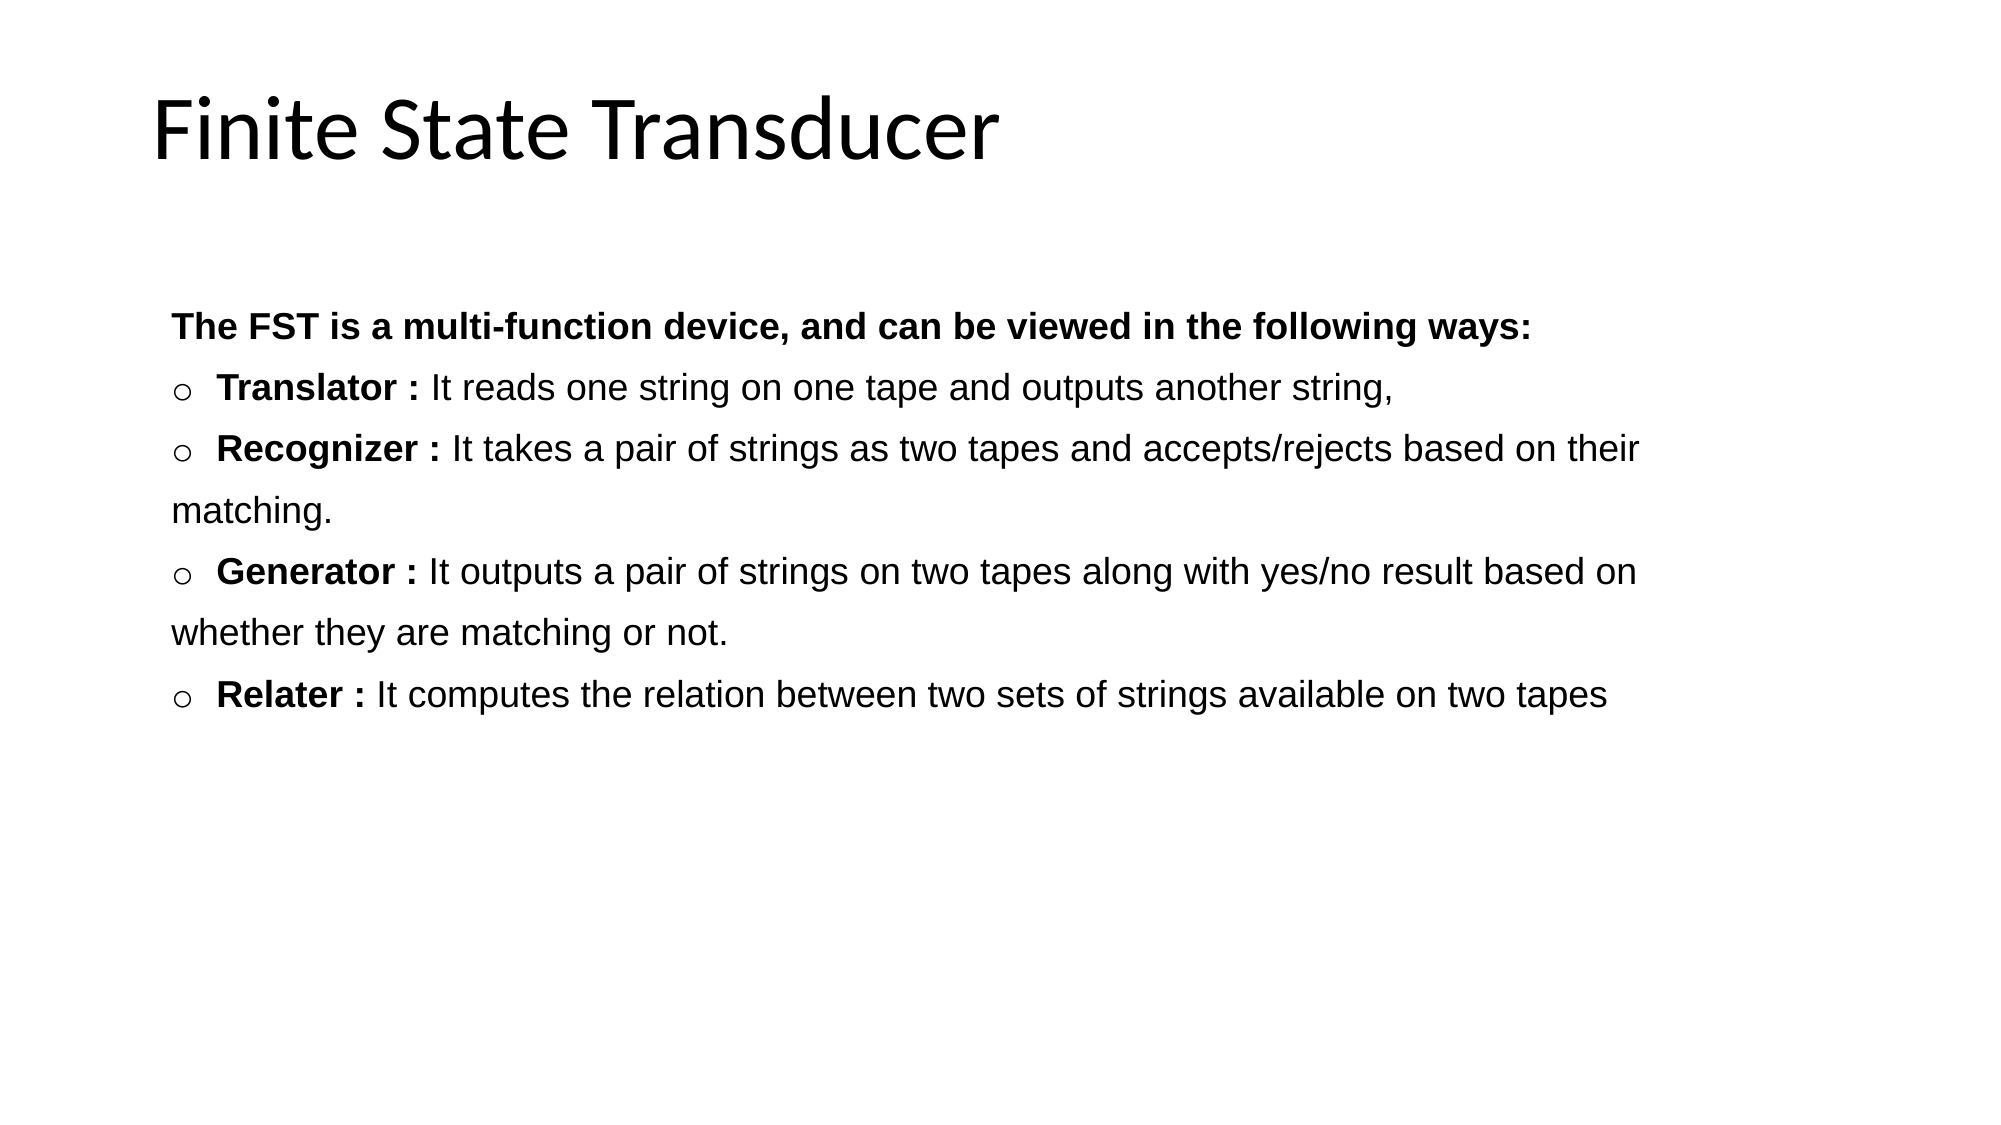

# Finite State Transducer
The FST is a multi-function device, and can be viewed in the following ways:
o Translator : It reads one string on one tape and outputs another string,
o Recognizer : It takes a pair of strings as two tapes and accepts/rejects based on their
matching.
o Generator : It outputs a pair of strings on two tapes along with yes/no result based on
whether they are matching or not.
o Relater : It computes the relation between two sets of strings available on two tapes